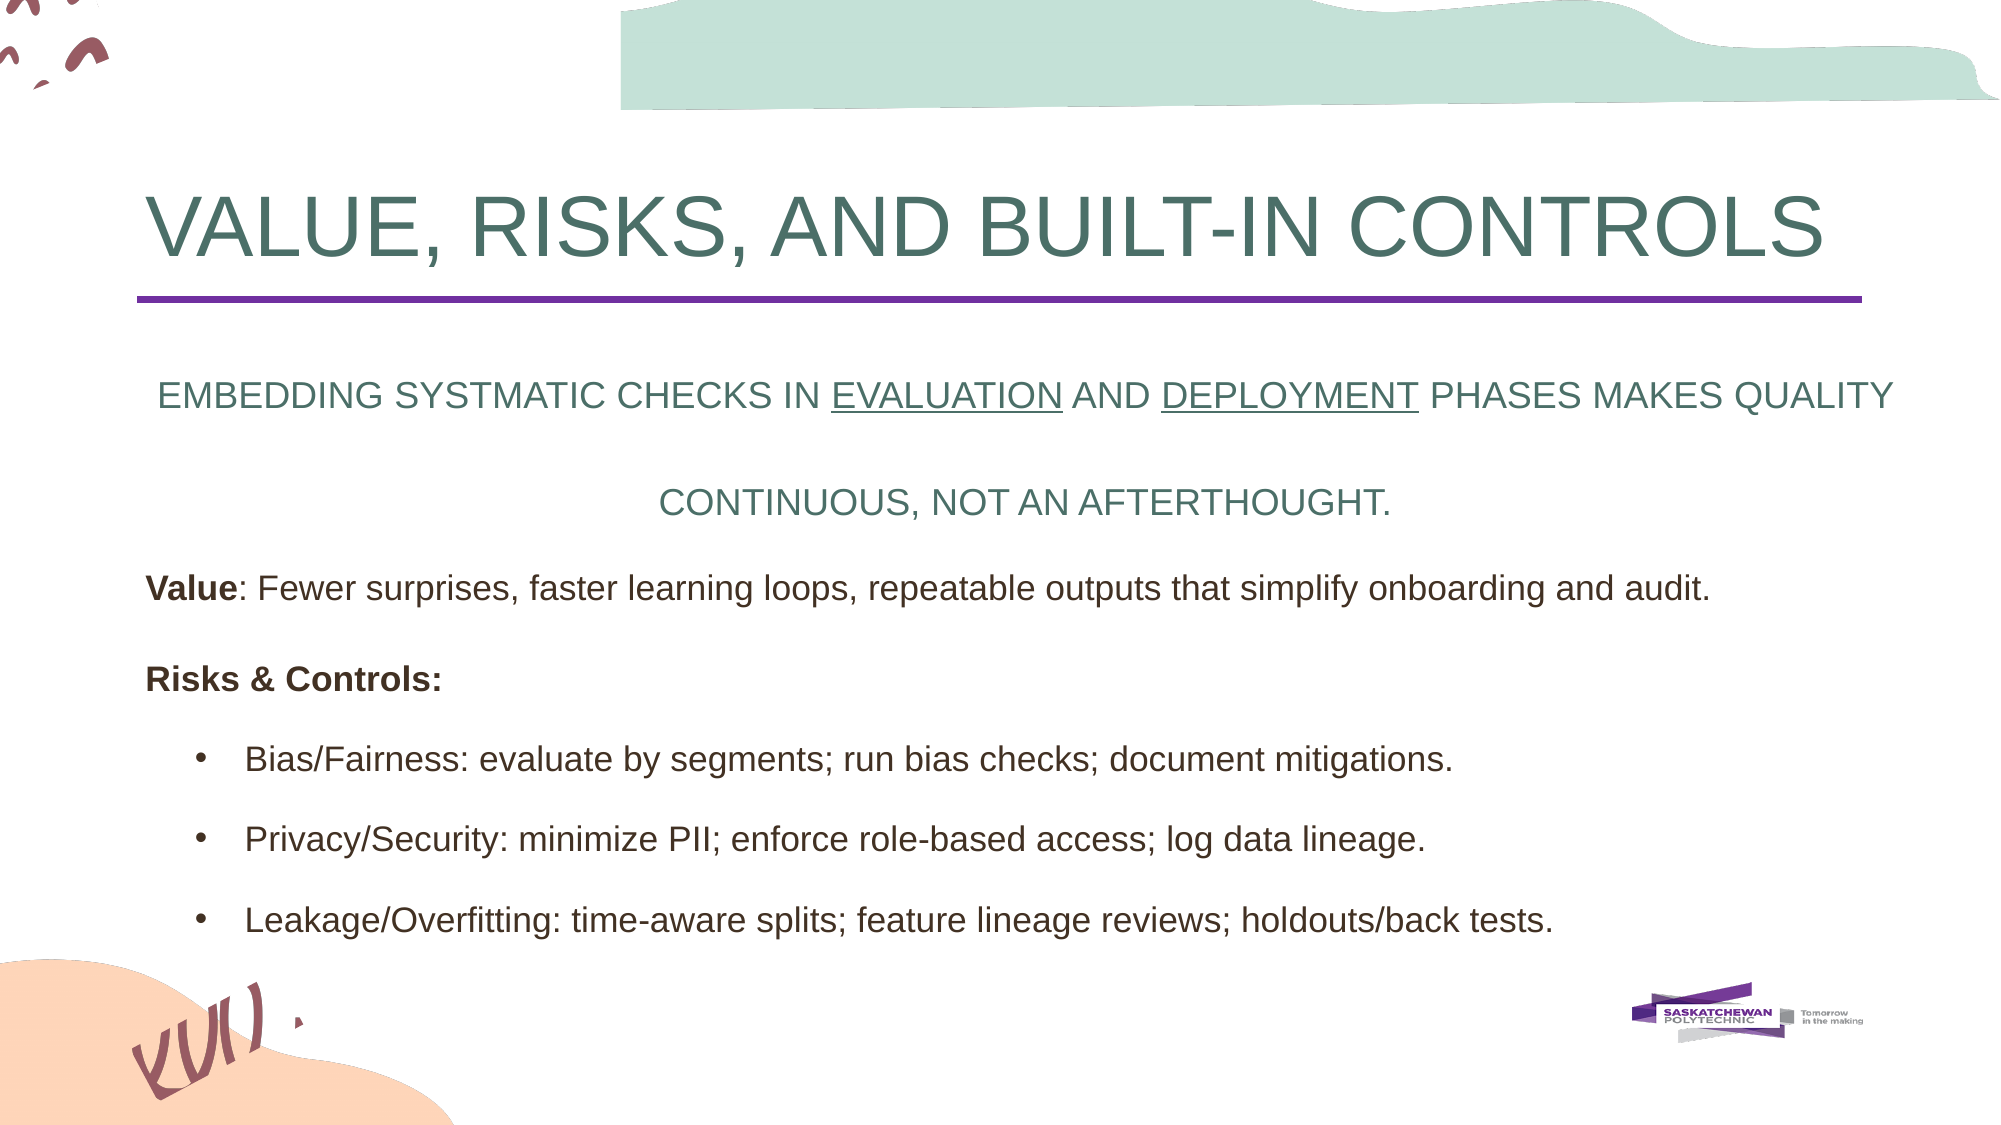

# VALUE, RISKS, AND BUILT-IN CONTROLS
EMBEDDING SYSTMATIC CHECKS IN EVALUATION AND DEPLOYMENT PHASES MAKES QUALITY CONTINUOUS, NOT AN AFTERTHOUGHT.
Value: Fewer surprises, faster learning loops, repeatable outputs that simplify onboarding and audit.
Risks & Controls:
Bias/Fairness: evaluate by segments; run bias checks; document mitigations.
Privacy/Security: minimize PII; enforce role-based access; log data lineage.
Leakage/Overfitting: time-aware splits; feature lineage reviews; holdouts/back tests.